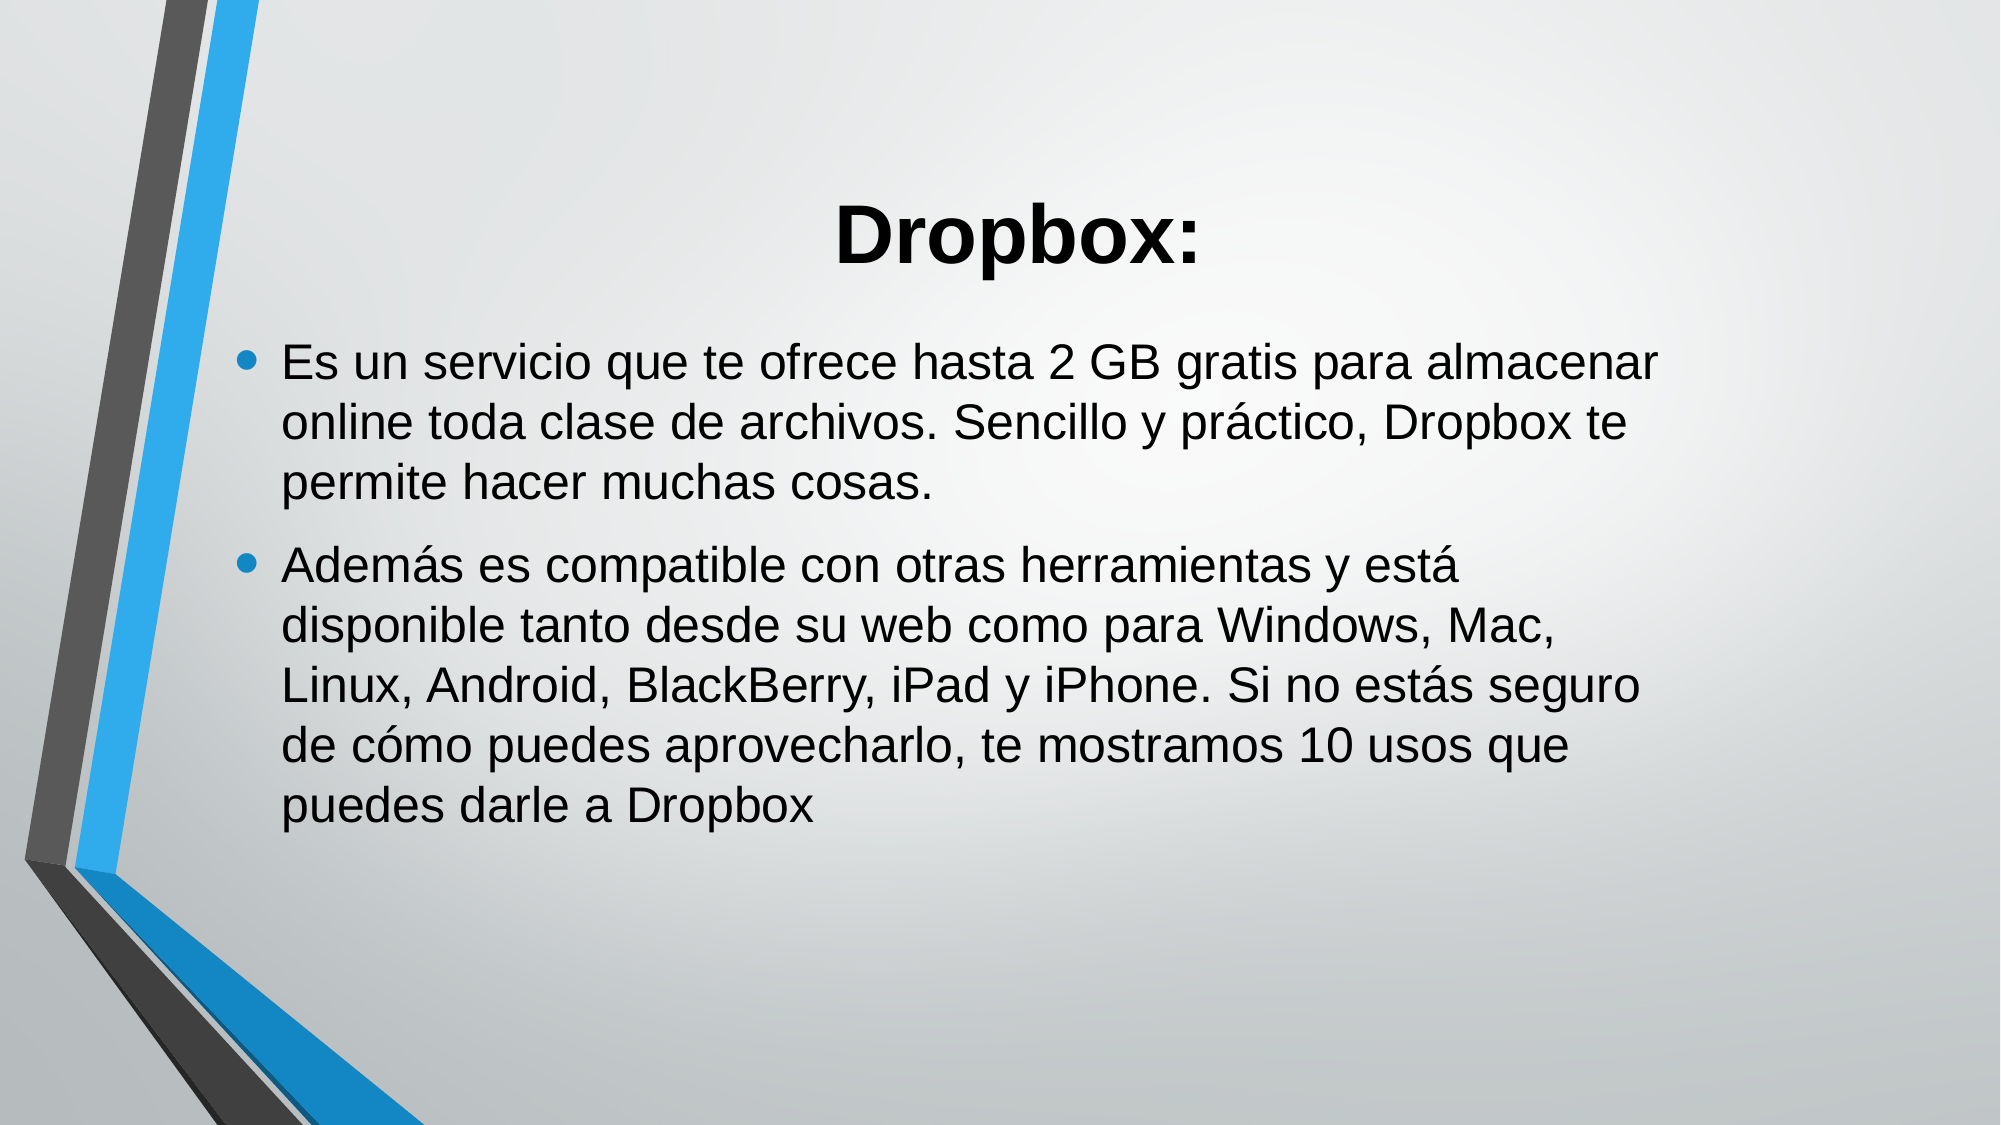

# Dropbox:
Es un servicio que te ofrece hasta 2 GB gratis para almacenar online toda clase de archivos. Sencillo y práctico, Dropbox te permite hacer muchas cosas.
Además es compatible con otras herramientas y está disponible tanto desde su web como para Windows, Mac, Linux, Android, BlackBerry, iPad y iPhone. Si no estás seguro de cómo puedes aprovecharlo, te mostramos 10 usos que puedes darle a Dropbox